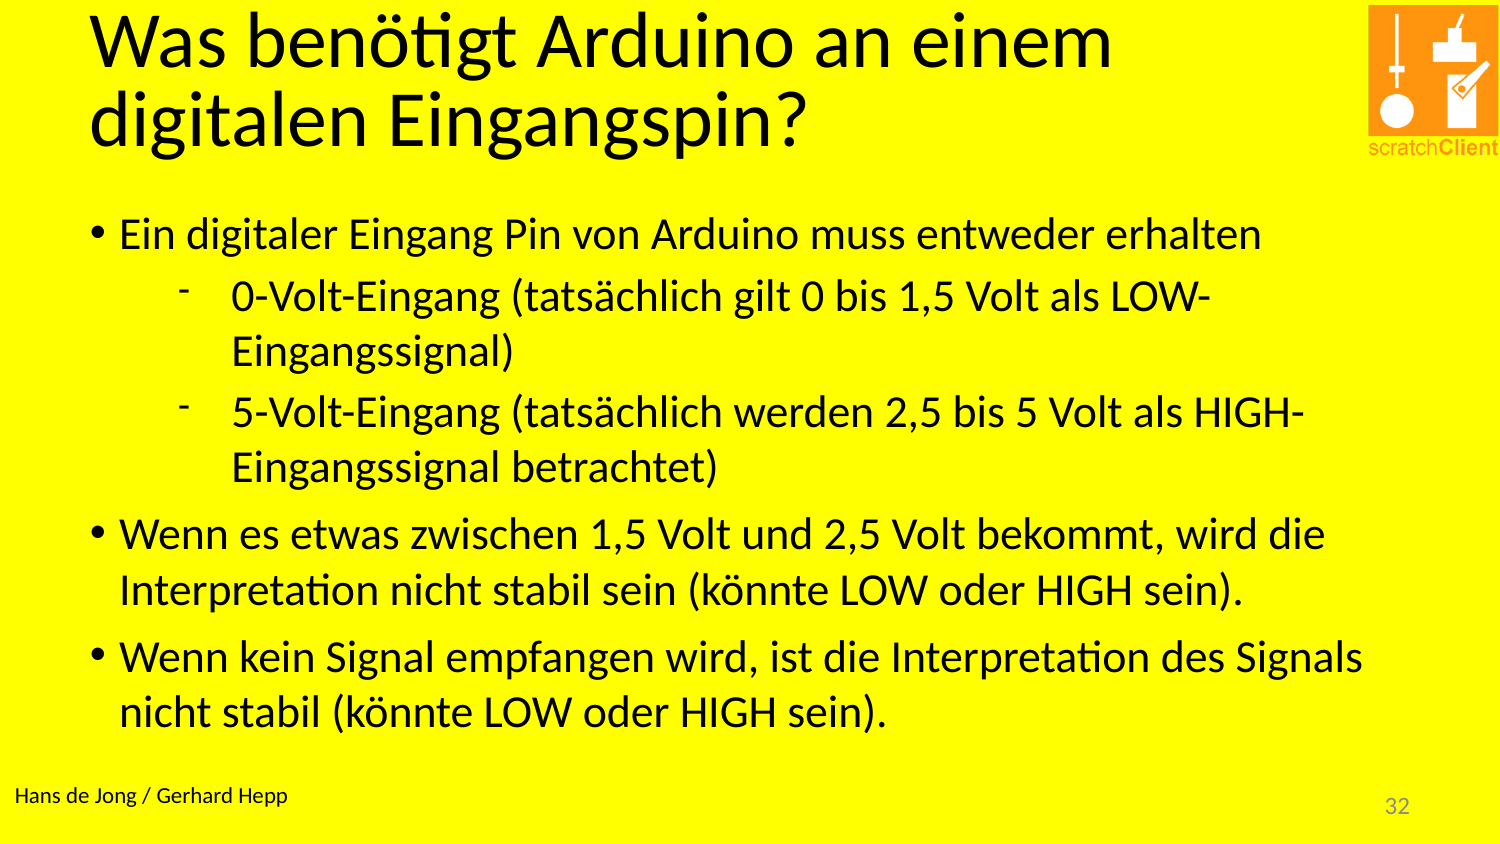

Was benötigt Arduino an einem digitalen Eingangspin?
Ein digitaler Eingang Pin von Arduino muss entweder erhalten
0-Volt-Eingang (tatsächlich gilt 0 bis 1,5 Volt als LOW-Eingangssignal)
5-Volt-Eingang (tatsächlich werden 2,5 bis 5 Volt als HIGH-Eingangssignal betrachtet)
Wenn es etwas zwischen 1,5 Volt und 2,5 Volt bekommt, wird die Interpretation nicht stabil sein (könnte LOW oder HIGH sein).
Wenn kein Signal empfangen wird, ist die Interpretation des Signals nicht stabil (könnte LOW oder HIGH sein).
32